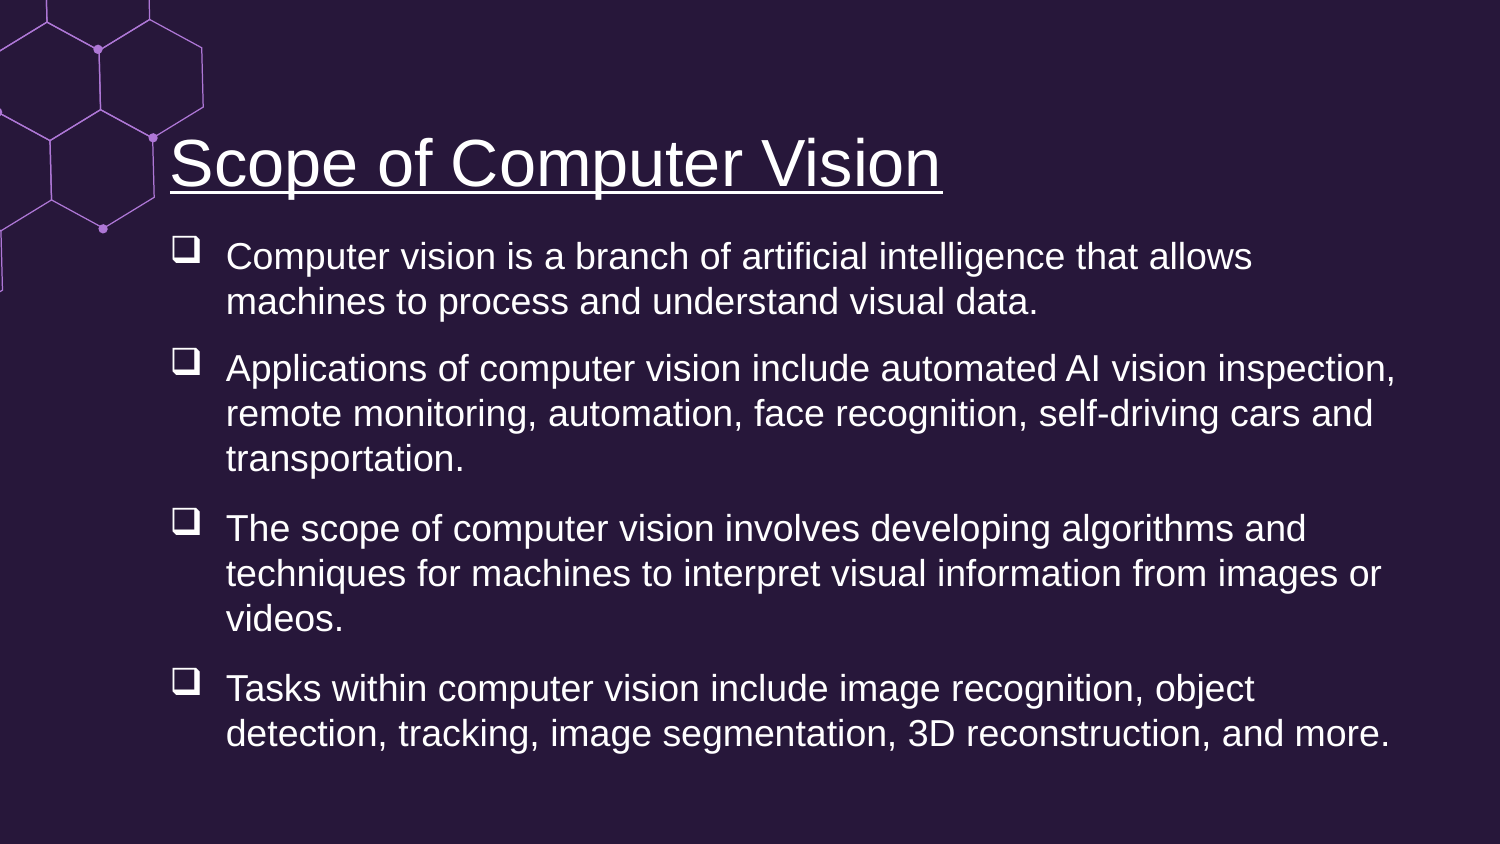

# Scope of Computer Vision
Computer vision is a branch of artificial intelligence that allows machines to process and understand visual data.

Applications of computer vision include automated AI vision inspection, remote monitoring, automation, face recognition, self-driving cars and transportation.

The scope of computer vision involves developing algorithms and techniques for machines to interpret visual information from images or videos.

Tasks within computer vision include image recognition, object detection, tracking, image segmentation, 3D reconstruction, and more.